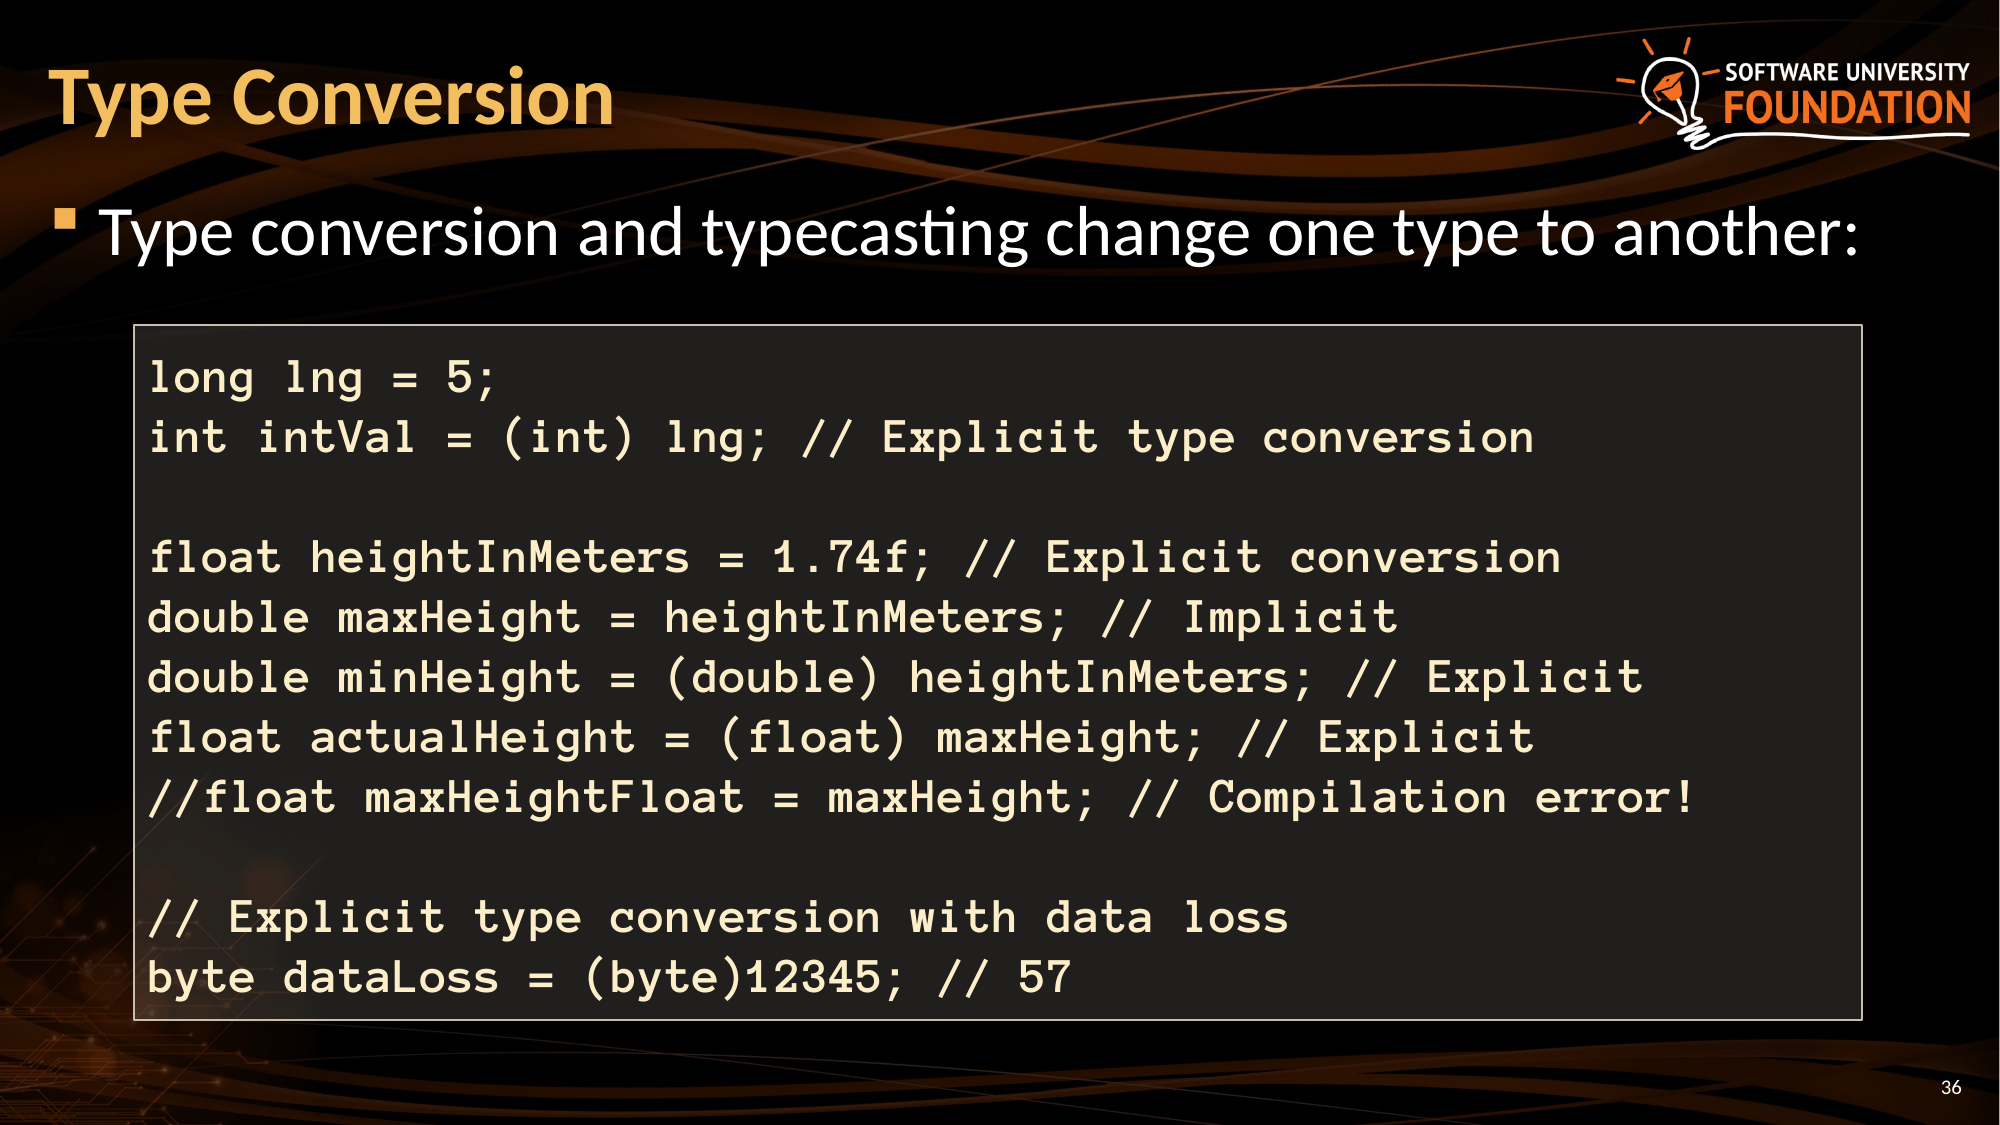

# Type Conversion
Type conversion and typecasting change one type to another:
long lng = 5;
int intVal = (int) lng; // Explicit type conversion

float heightInMeters = 1.74f; // Explicit conversion
double maxHeight = heightInMeters; // Implicit
double minHeight = (double) heightInMeters; // Explicit
float actualHeight = (float) maxHeight; // Explicit
//float maxHeightFloat = maxHeight; // Compilation error!

// Explicit type conversion with data loss
byte dataLoss = (byte)12345; // 57
36